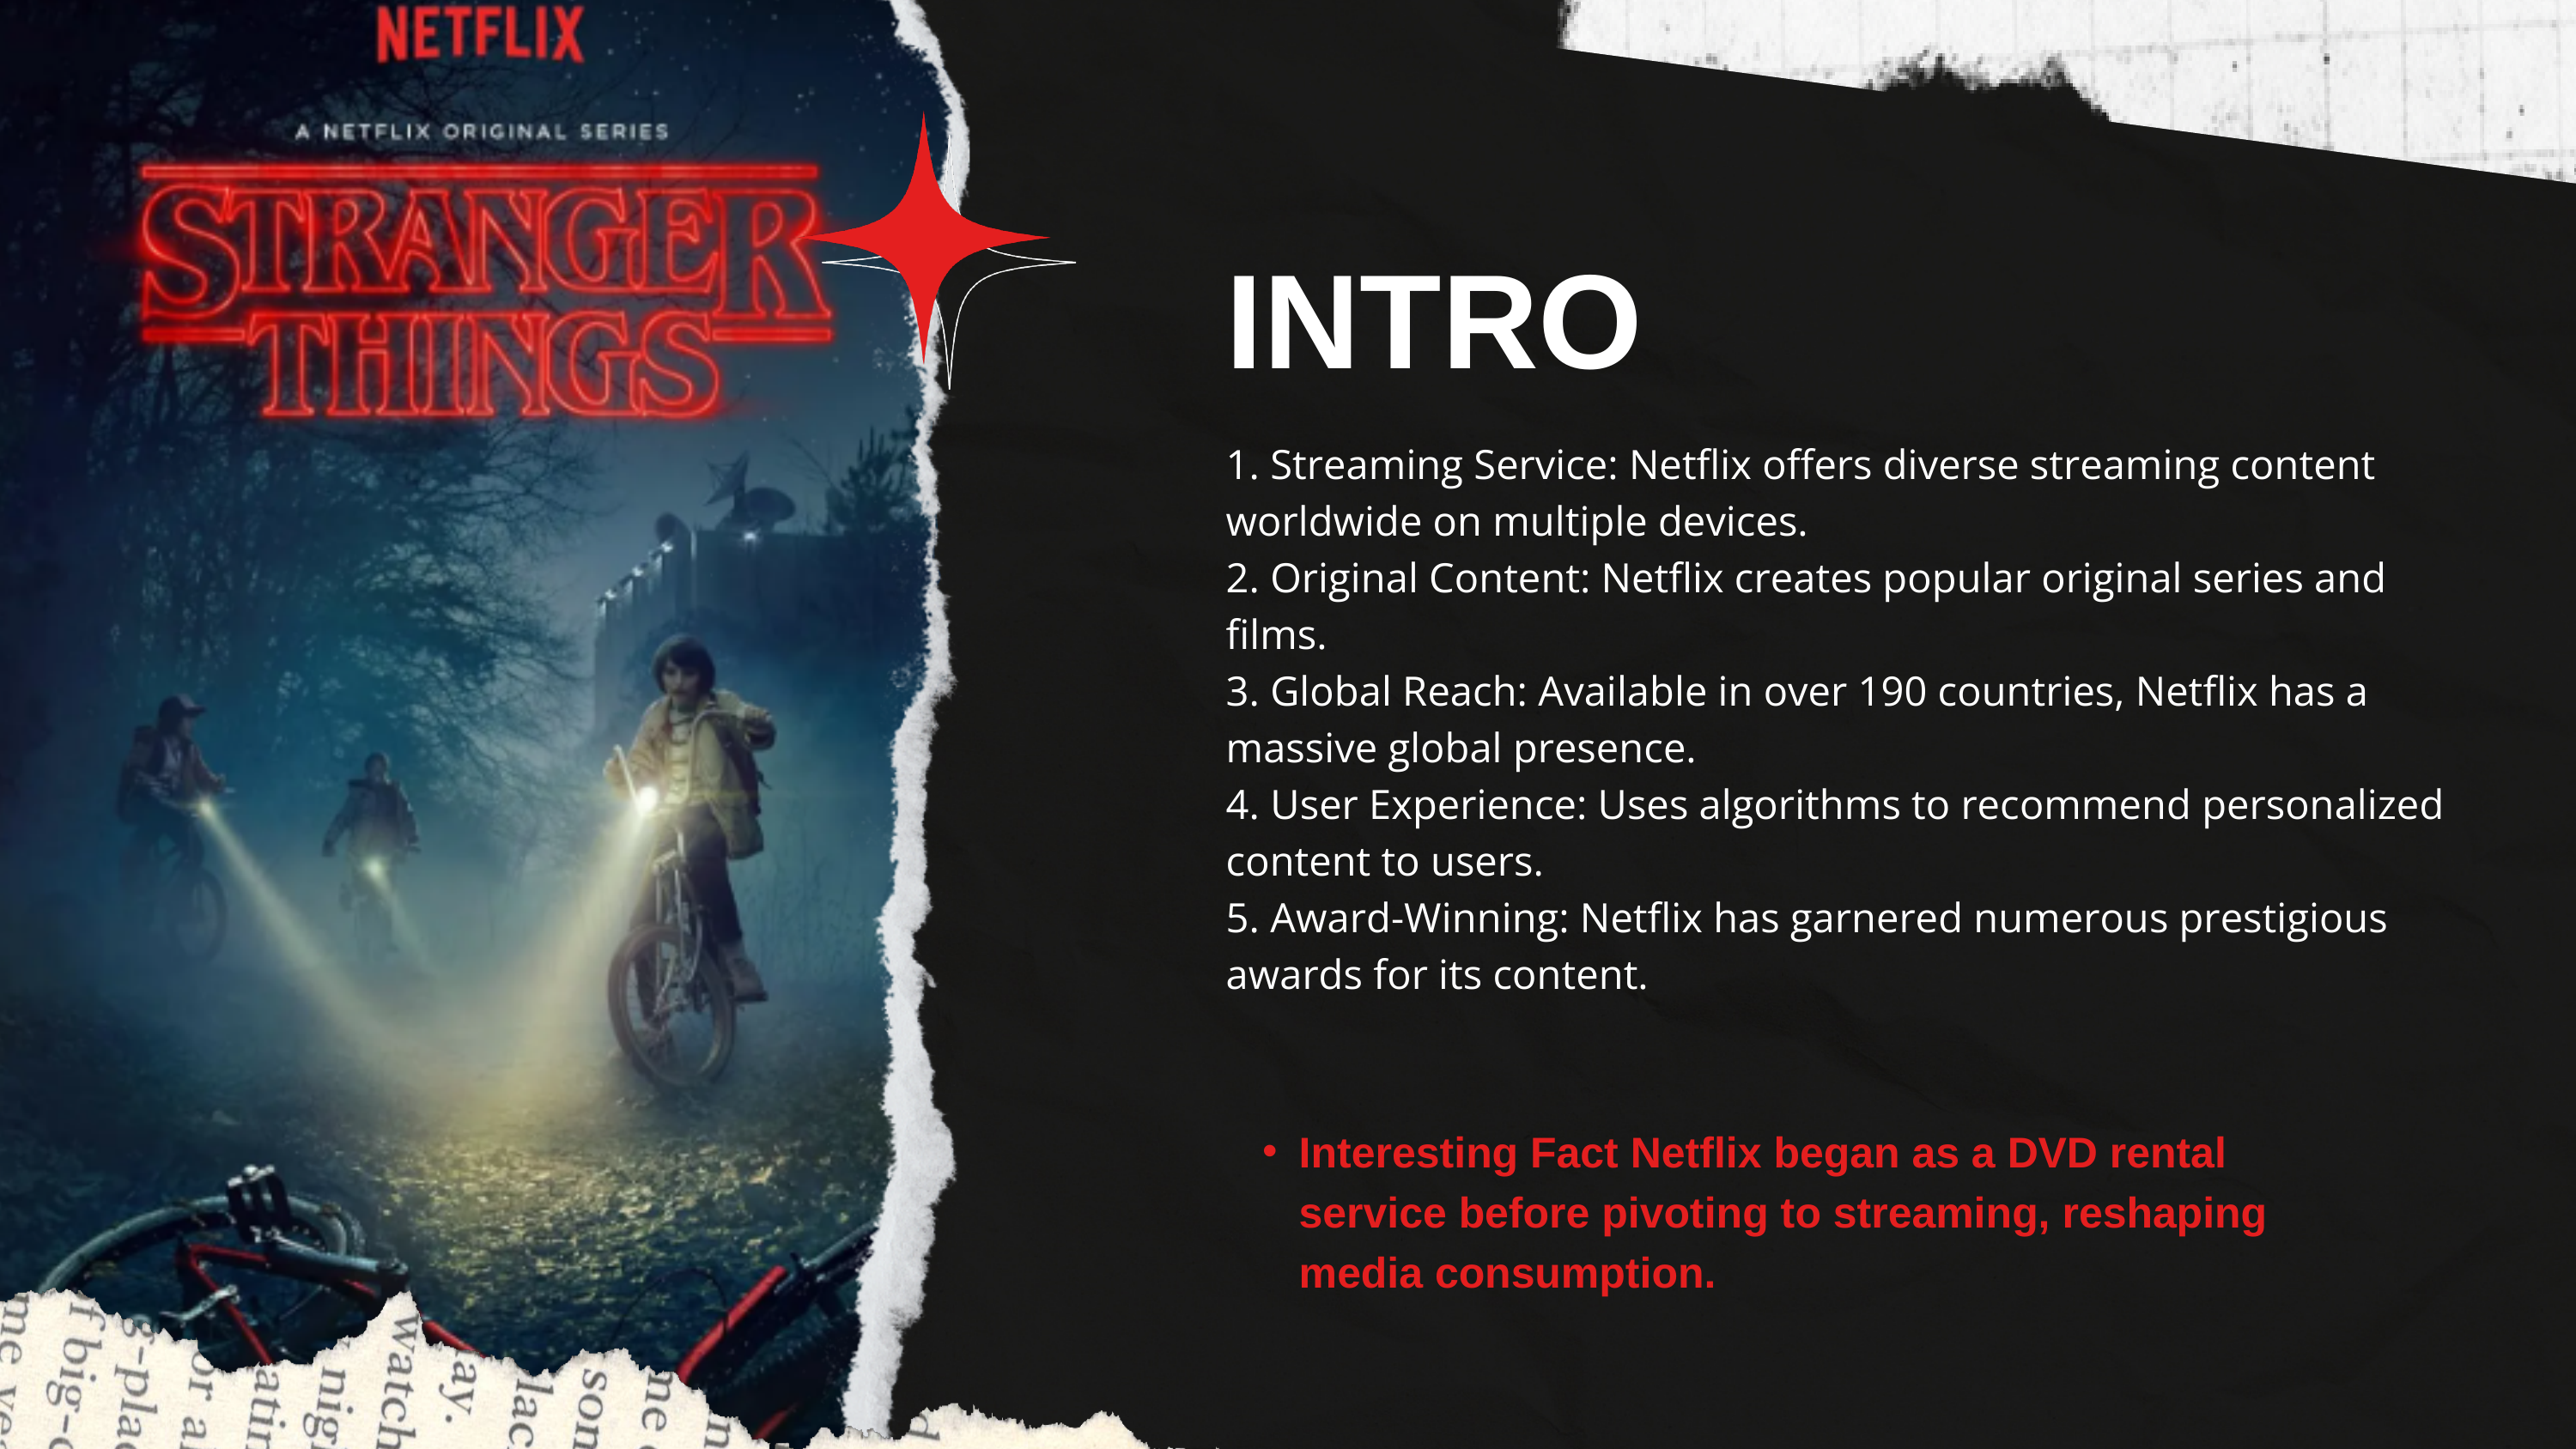

INTRO

1. Streaming Service: Netflix offers diverse streaming content worldwide on multiple devices.
2. Original Content: Netflix creates popular original series and films.
3. Global Reach: Available in over 190 countries, Netflix has a massive global presence.
4. User Experience: Uses algorithms to recommend personalized content to users.
5. Award-Winning: Netflix has garnered numerous prestigious awards for its content.

Interesting Fact Netflix began as a DVD rental service before pivoting to streaming, reshaping media consumption.